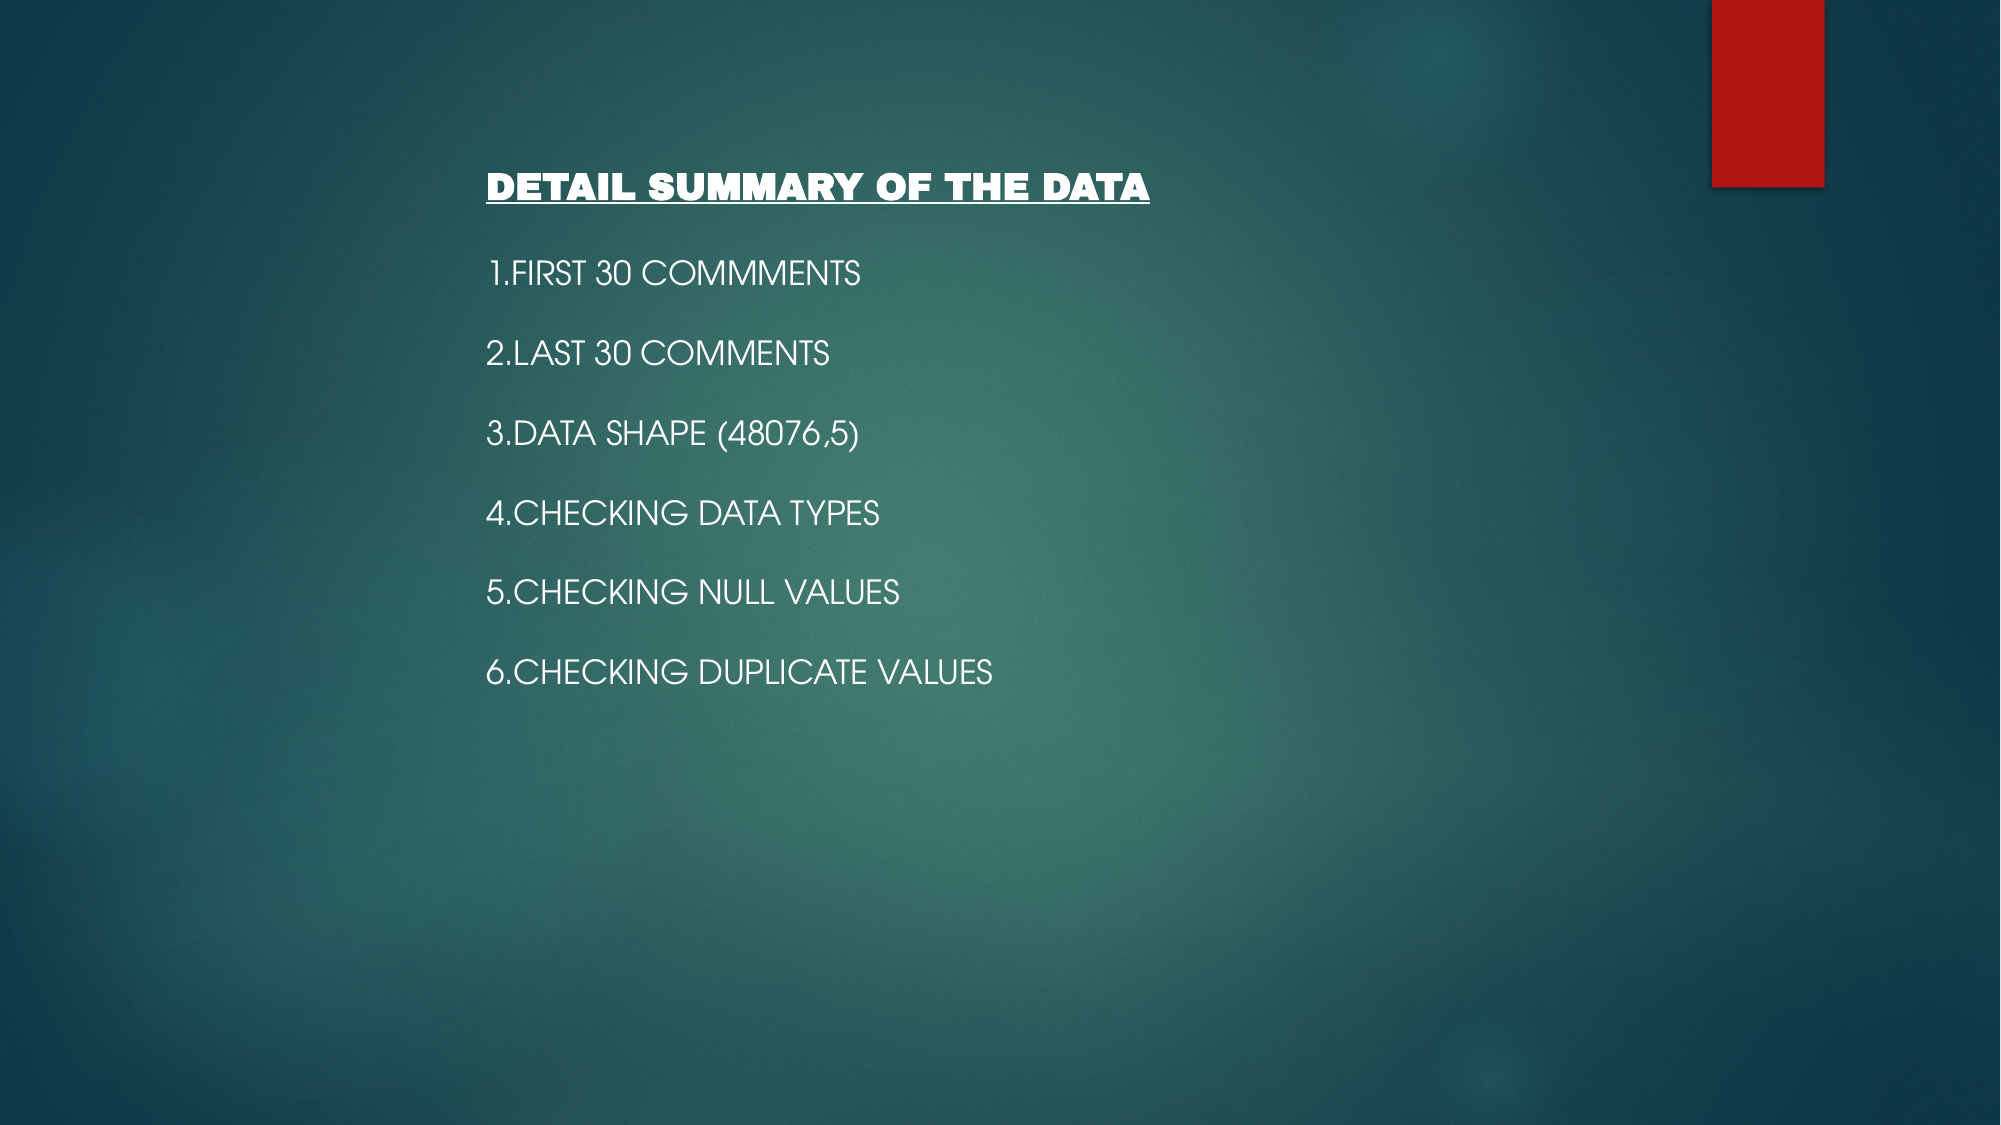

DETAIL SUMMARY OF THE DATA

1.FIRST 30 COMMMENTS

2.LAST 30 COMMENTS

3.DATA SHAPE (48076,5)

4.CHECKING DATA TYPES

5.CHECKING NULL VALUES

6.CHECKING DUPLICATE VALUES